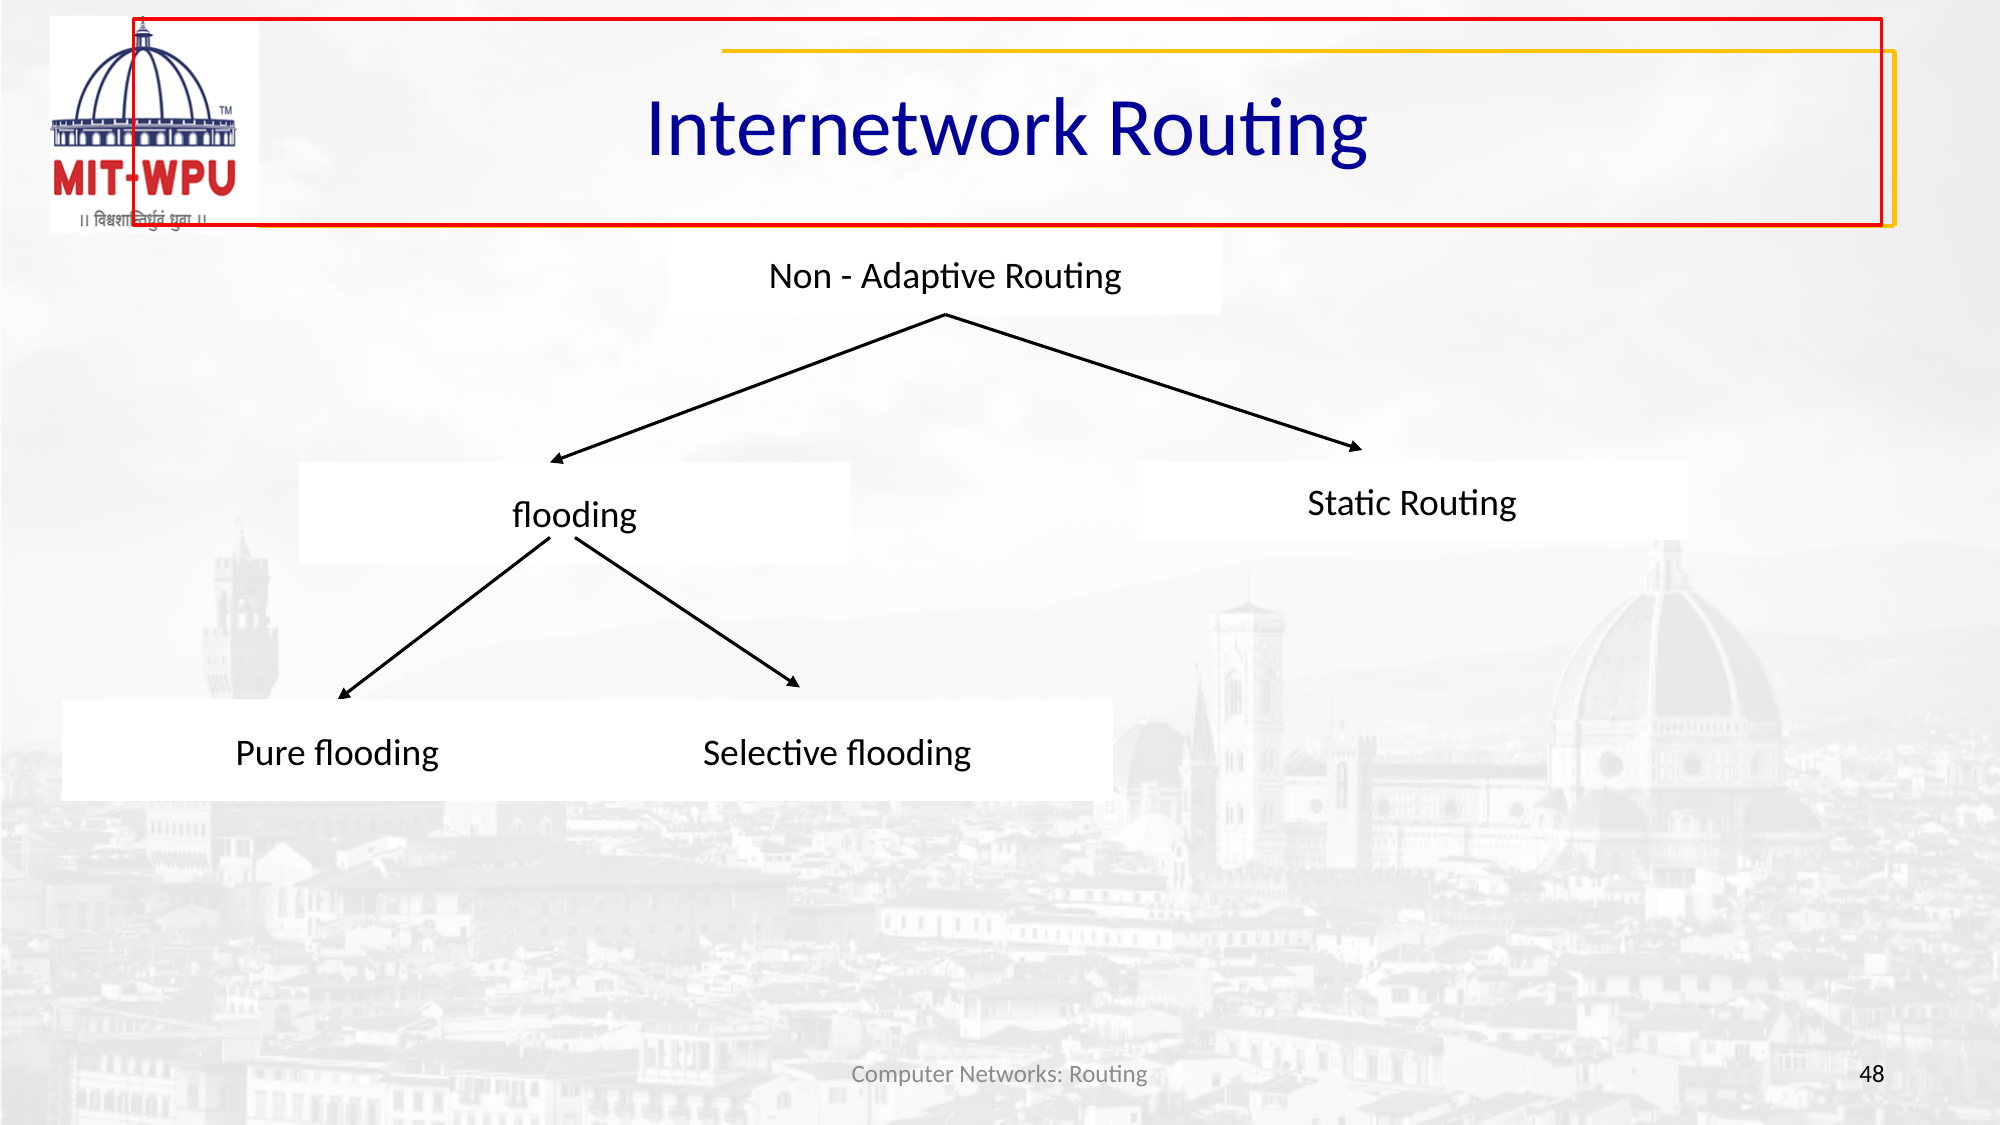

# Internetwork Routing
Non - Adaptive Routing
flooding
Static Routing
Pure flooding
Selective flooding
Computer Networks: Routing
48